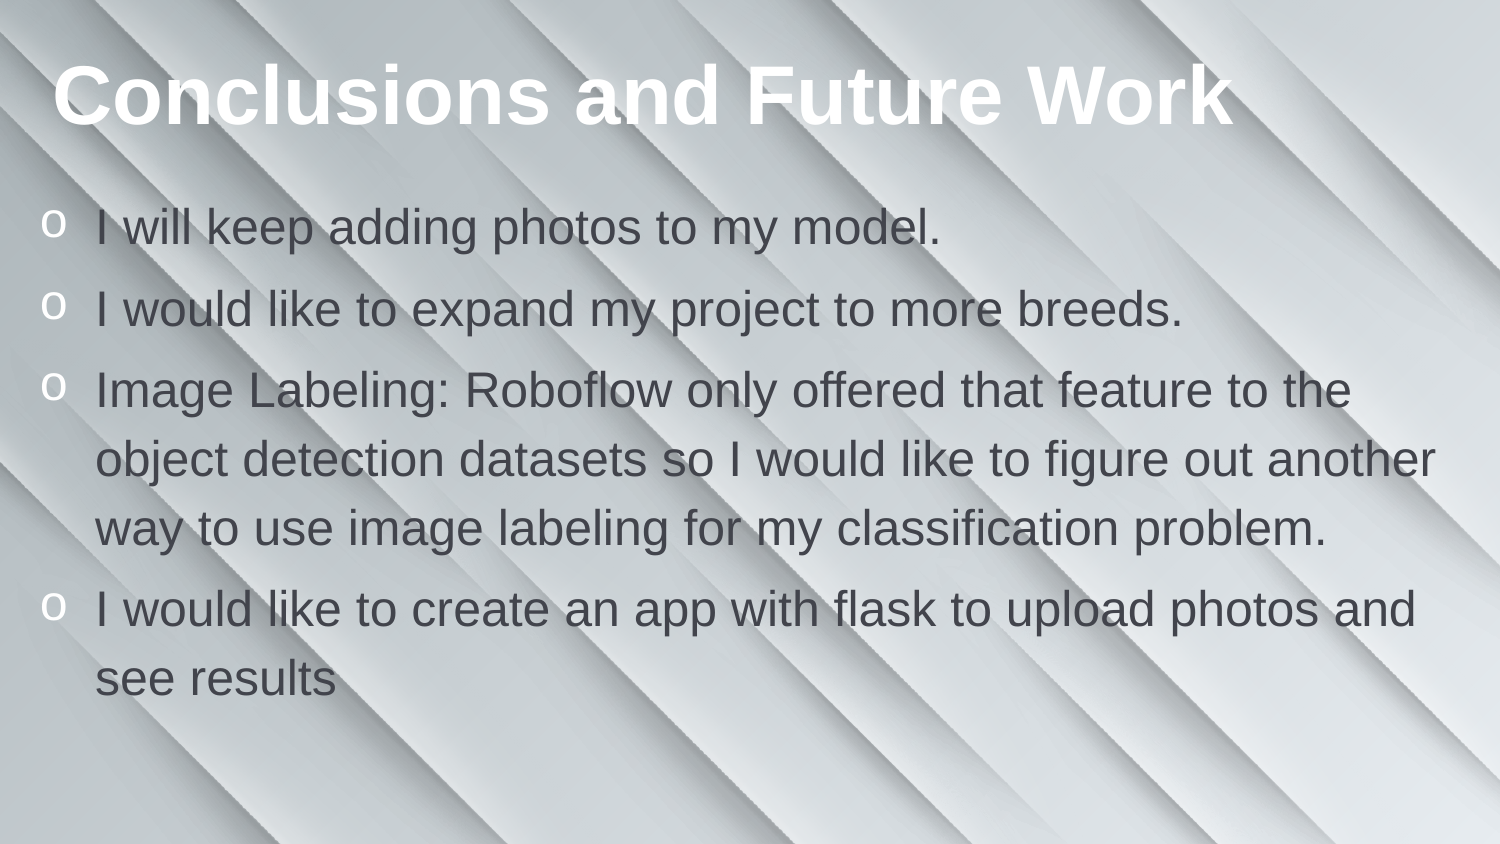

# Conclusions and Future Work
I will keep adding photos to my model.
I would like to expand my project to more breeds.
Image Labeling: Roboflow only offered that feature to the object detection datasets so I would like to figure out another way to use image labeling for my classification problem.
I would like to create an app with flask to upload photos and see results